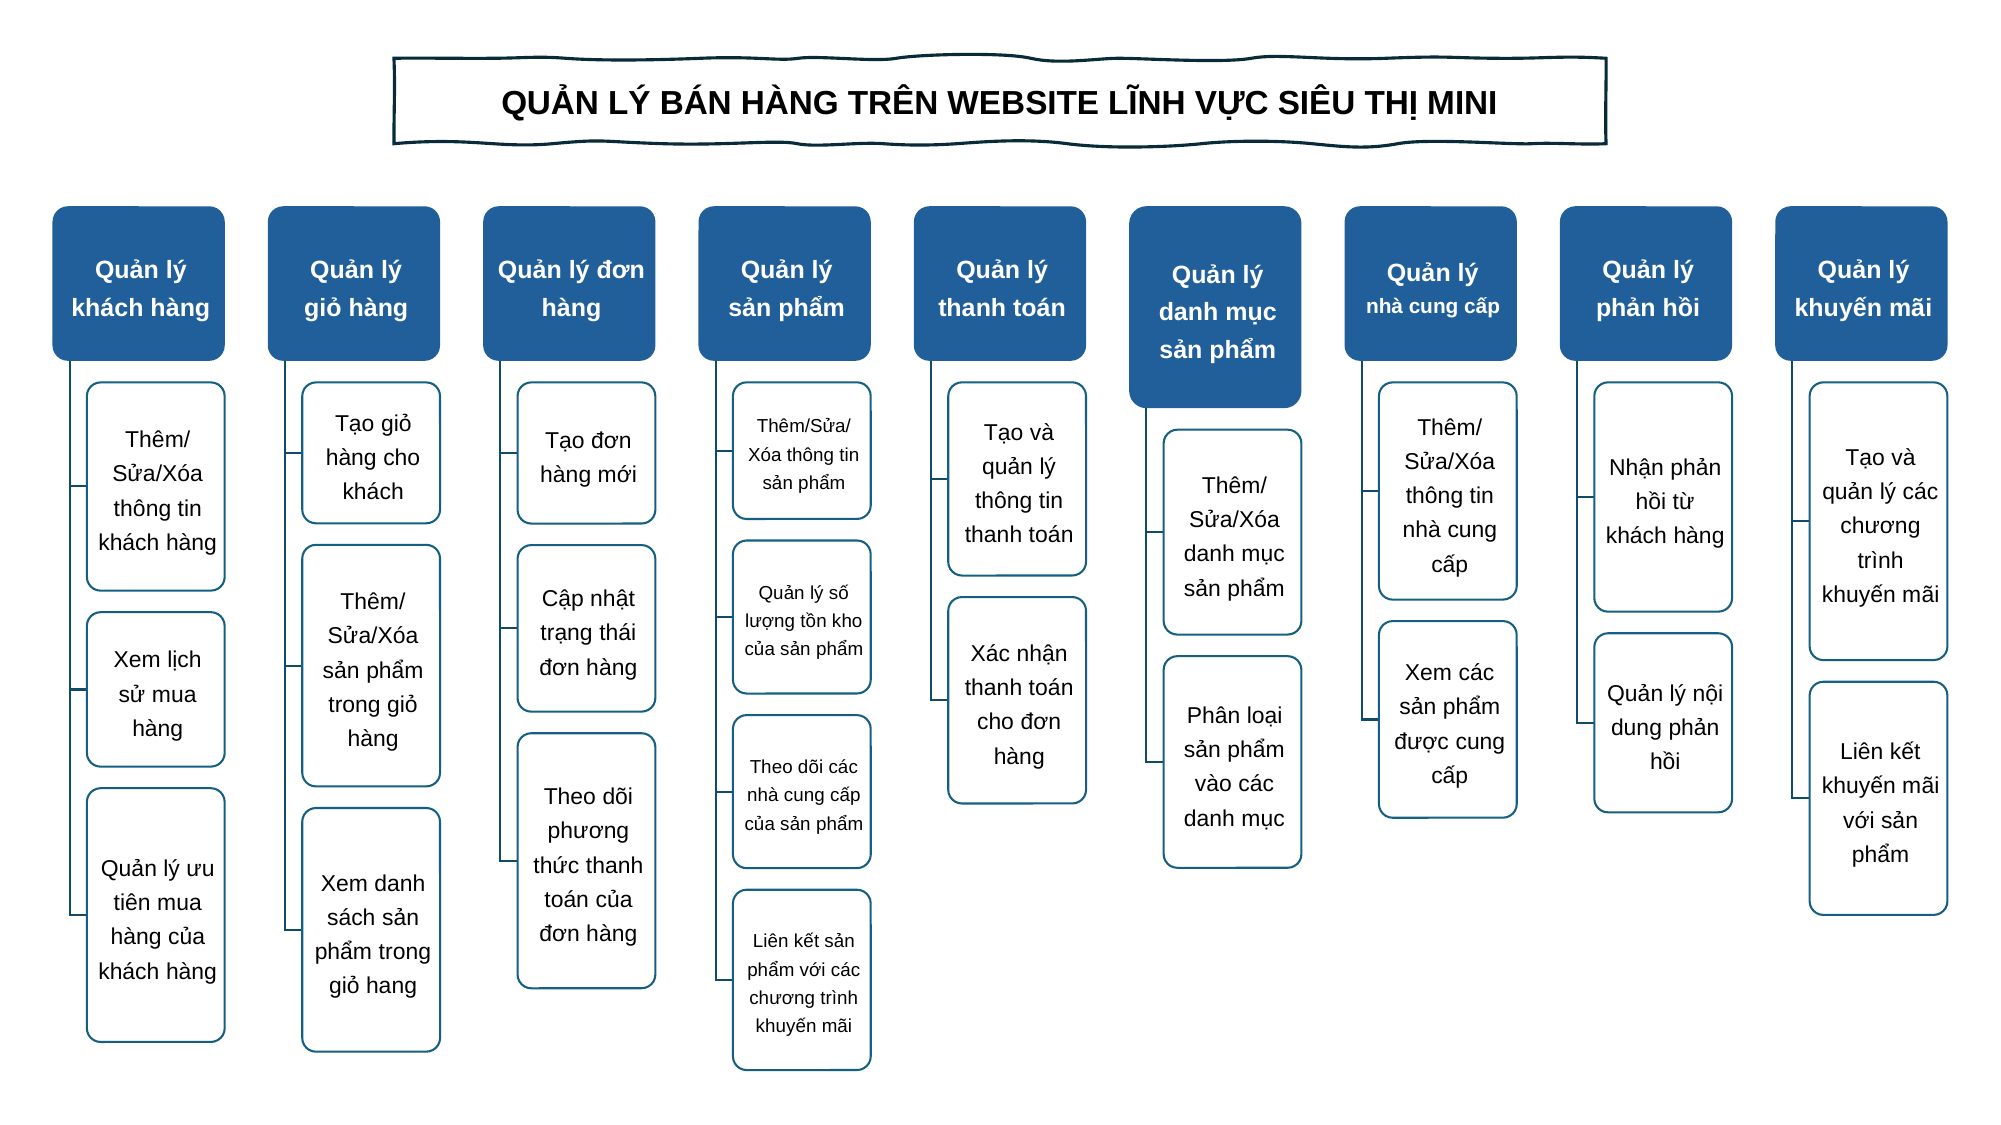

QUẢN LÝ BÁN HÀNG TRÊN WEBSITE LĨNH VỰC SIÊU THỊ MINI
Quản lý khách hàng
Thêm/Sửa/Xóa thông tin khách hàng
Xem lịch sử mua hàng
Quản lý ưu tiên mua hàng của khách hàng
Quản lý
giỏ hàng
Tạo giỏ hàng cho khách
Thêm/Sửa/Xóa sản phẩm trong giỏ hàng
Xem danh sách sản phẩm trong giỏ hang
Quản lý đơn hàng
Tạo đơn hàng mới
Cập nhật trạng thái đơn hàng
Theo dõi phương thức thanh toán của đơn hàng
Quản lý
sản phẩm
Thêm/Sửa/
Xóa thông tin sản phẩm
Quản lý số lượng tồn kho của sản phẩm
Theo dõi các nhà cung cấp của sản phẩm
Liên kết sản phẩm với các chương trình khuyến mãi
Quản lý thanh toán
Tạo và quản lý thông tin thanh toán
Xác nhận thanh toán cho đơn hàng
Quản lý danh mục sản phẩm
Thêm/Sửa/Xóa danh mục sản phẩm
Phân loại sản phẩm vào các danh mục
Quản lý
nhà cung cấp
Thêm/Sửa/Xóa thông tin nhà cung cấp
Xem các sản phẩm được cung cấp
Quản lý phản hồi
Nhận phản hồi từ khách hàng
Quản lý nội dung phản hồi
Quản lý khuyến mãi
Tạo và quản lý các chương trình khuyến mãi
Liên kết khuyến mãi với sản phẩm